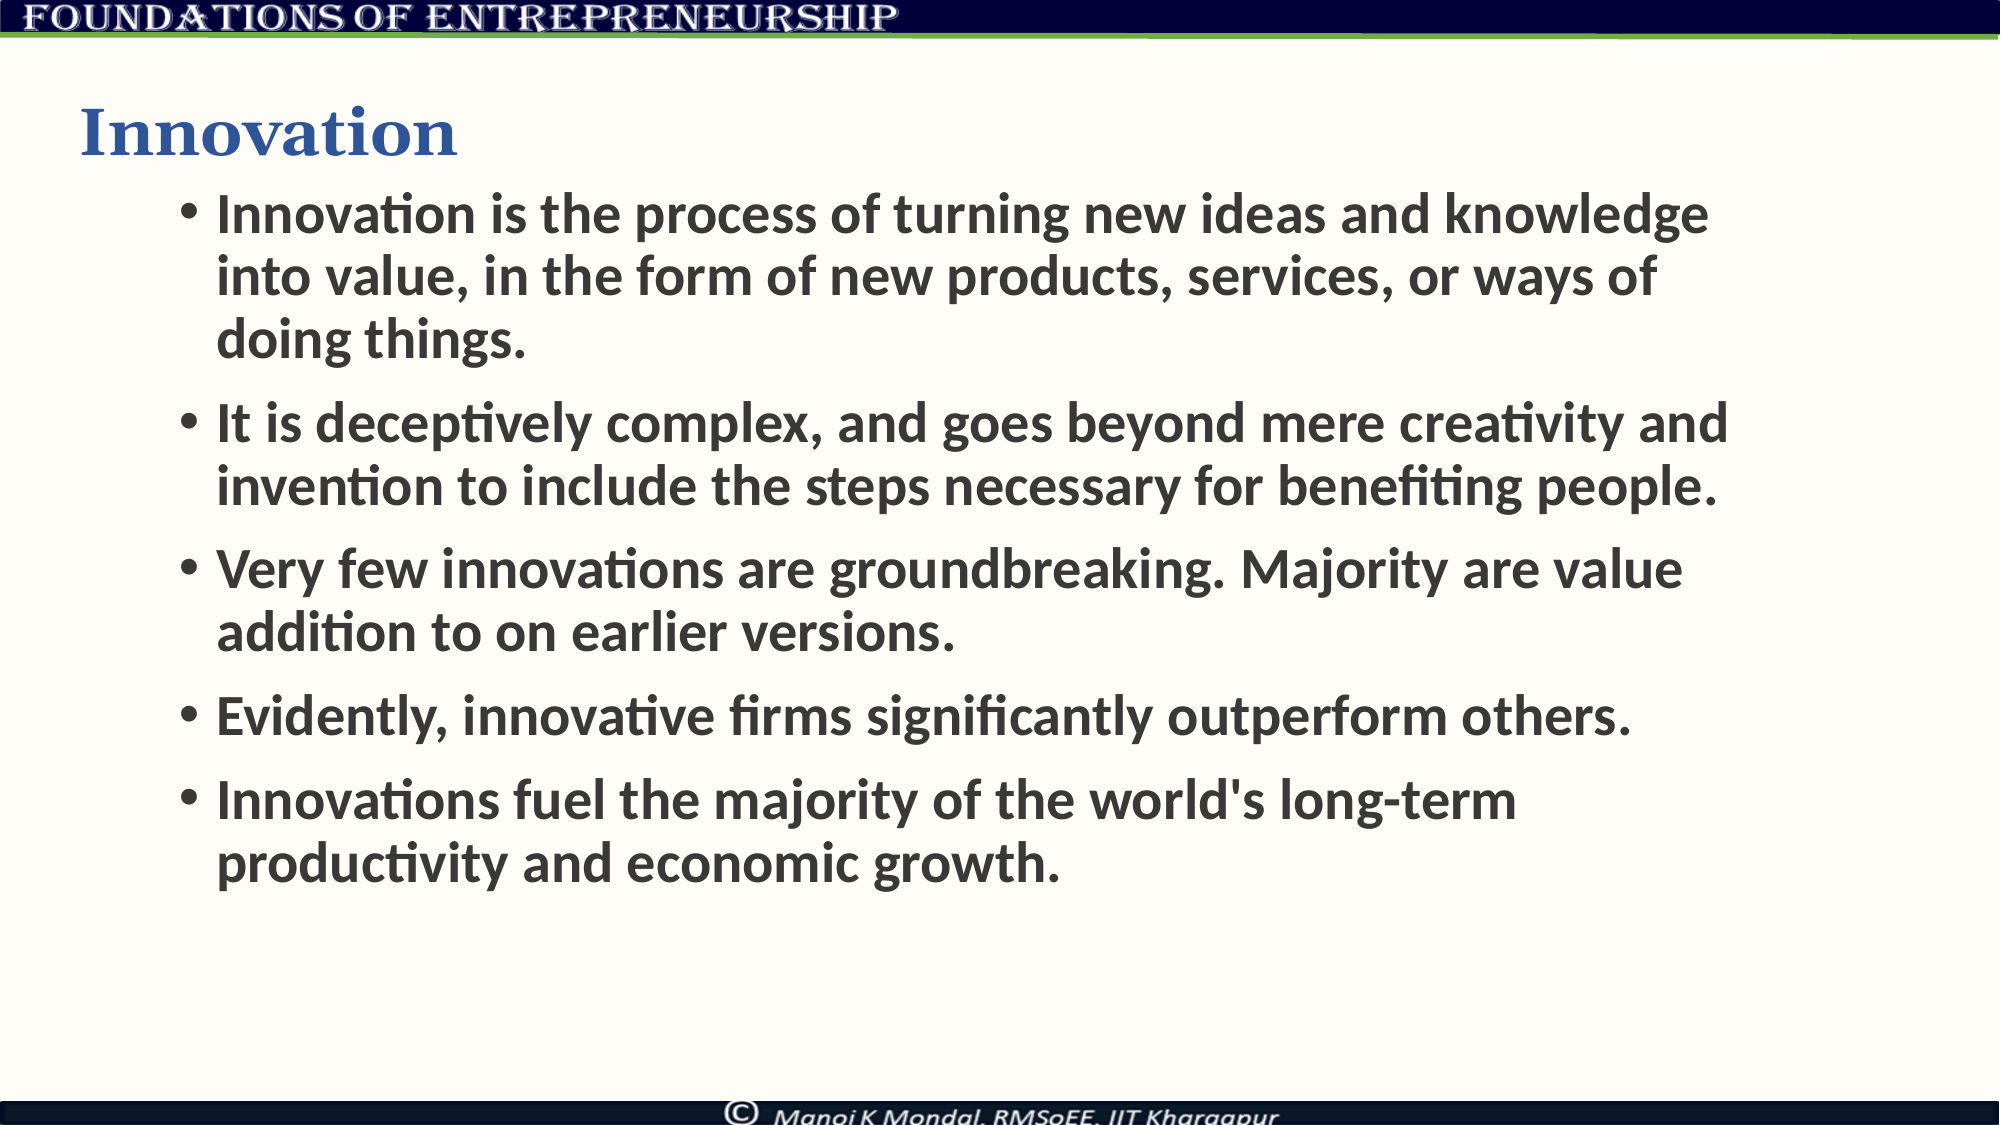

# Innovation
Innovation is the process of turning new ideas and knowledge into value, in the form of new products, services, or ways of doing things.
It is deceptively complex, and goes beyond mere creativity and invention to include the steps necessary for benefiting people.
Very few innovations are groundbreaking. Majority are value addition to on earlier versions.
Evidently, innovative firms significantly outperform others.
Innovations fuel the majority of the world's long-term productivity and economic growth.